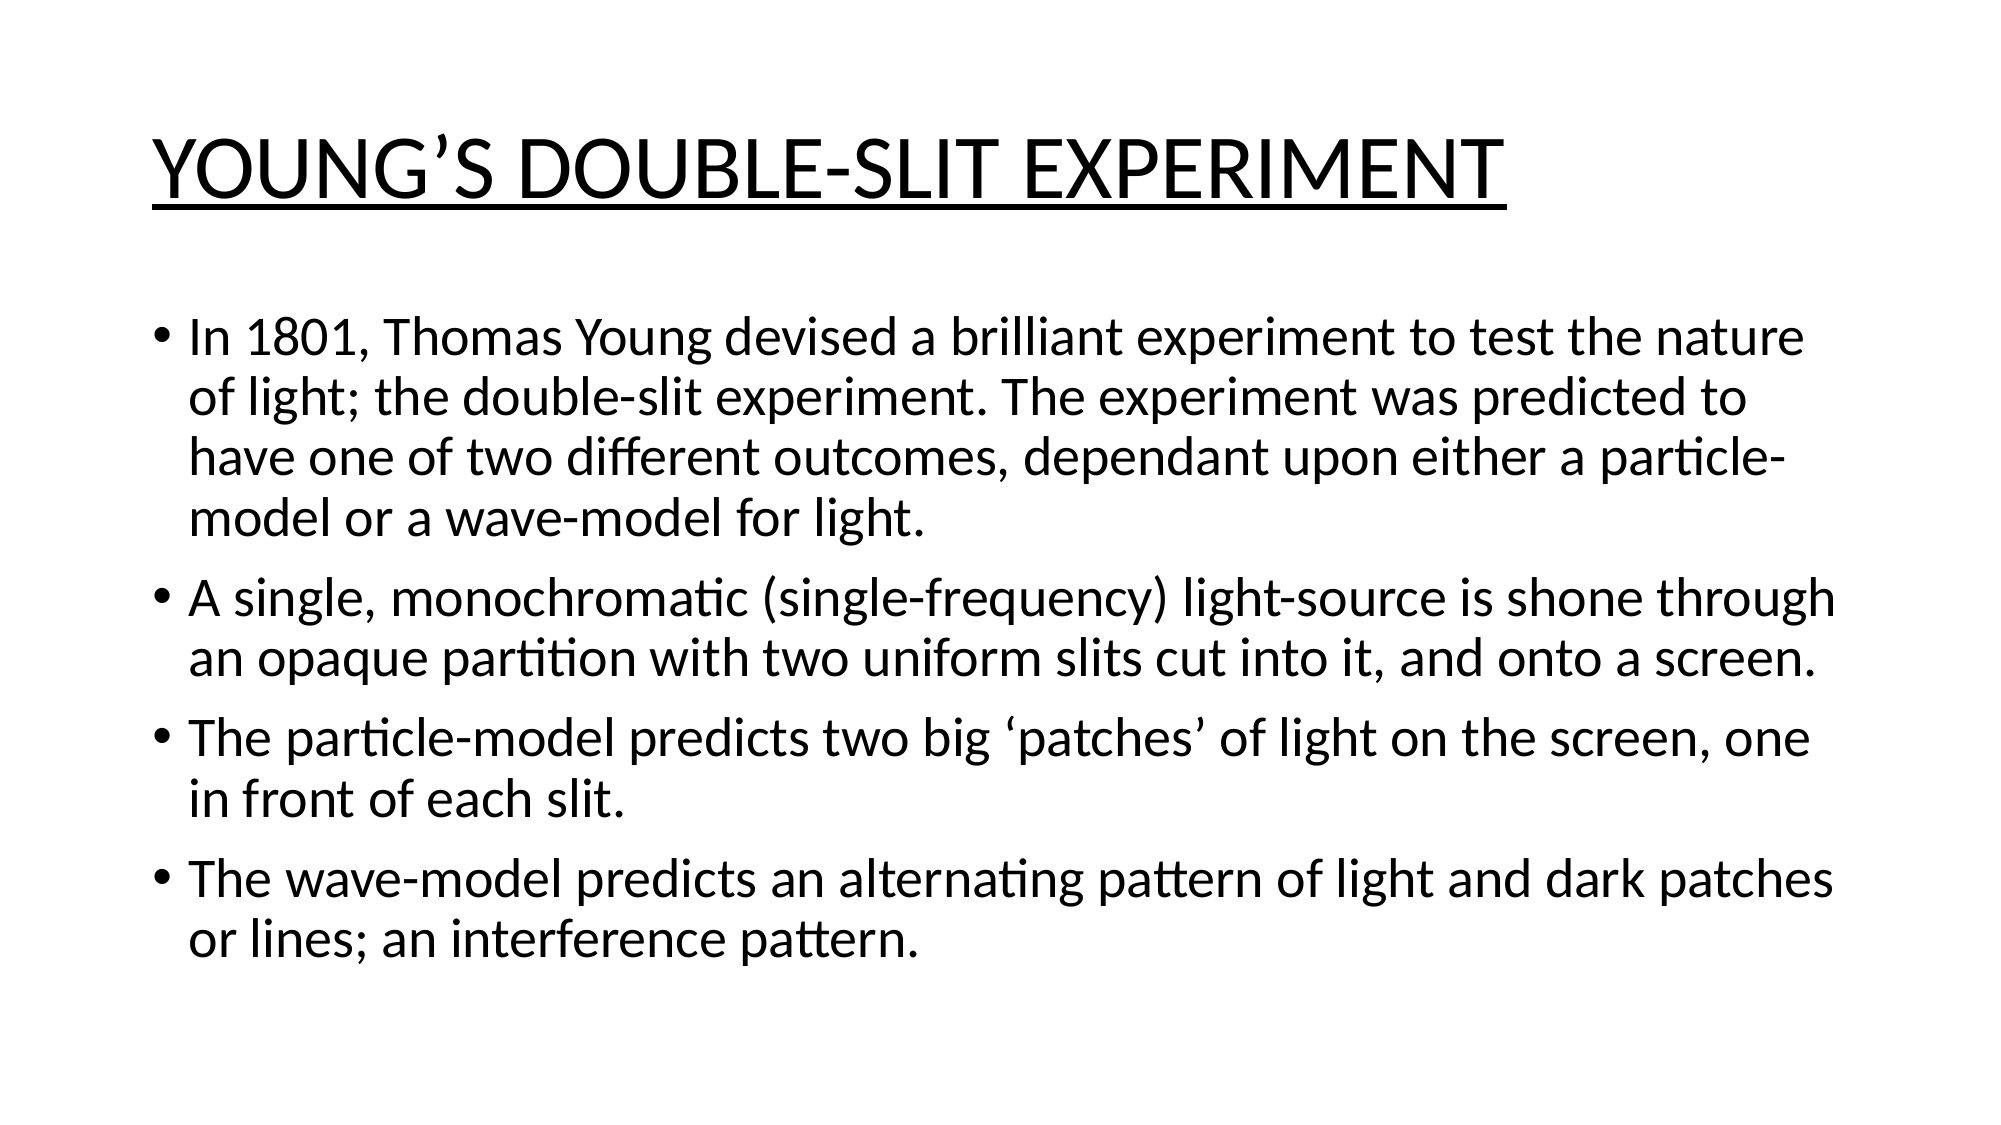

# YOUNG’S DOUBLE-SLIT EXPERIMENT
In 1801, Thomas Young devised a brilliant experiment to test the nature of light; the double-slit experiment. The experiment was predicted to have one of two different outcomes, dependant upon either a particle-model or a wave-model for light.
A single, monochromatic (single-frequency) light-source is shone through an opaque partition with two uniform slits cut into it, and onto a screen.
The particle-model predicts two big ‘patches’ of light on the screen, one in front of each slit.
The wave-model predicts an alternating pattern of light and dark patches or lines; an interference pattern.